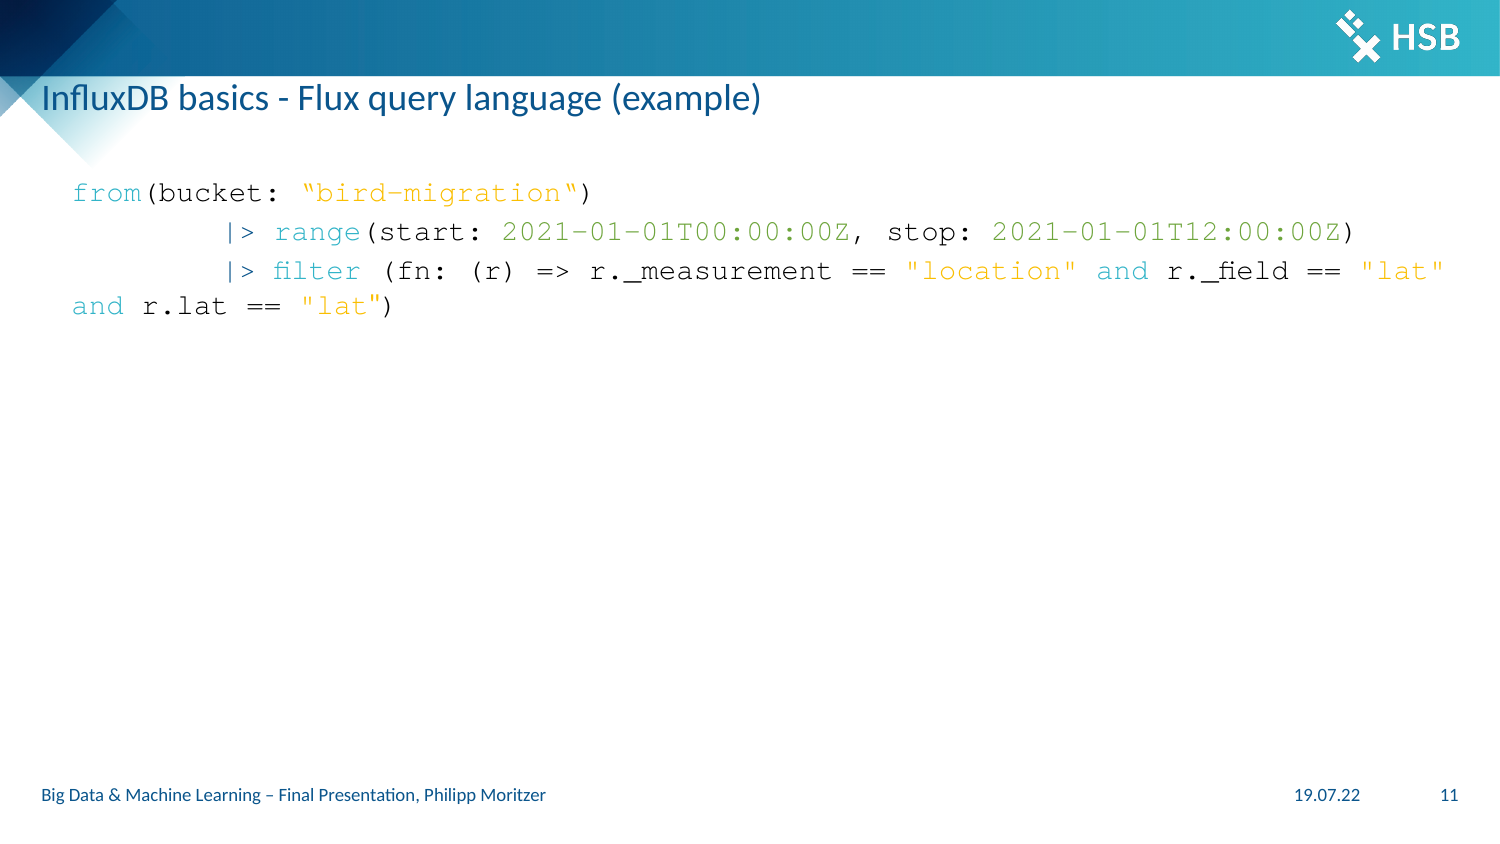

# InfluxDB basics - Flux query language (example)
from(bucket: “bird-migration“)
	|> range(start: 2021-01-01T00:00:00Z, stop: 2021-01-01T12:00:00Z)
	|> filter (fn: (r) => r._measurement == "location" and r._field == "lat" and r.lat == "lat")

Big Data & Machine Learning – Final Presentation, Philipp Moritzer
19.07.22
11